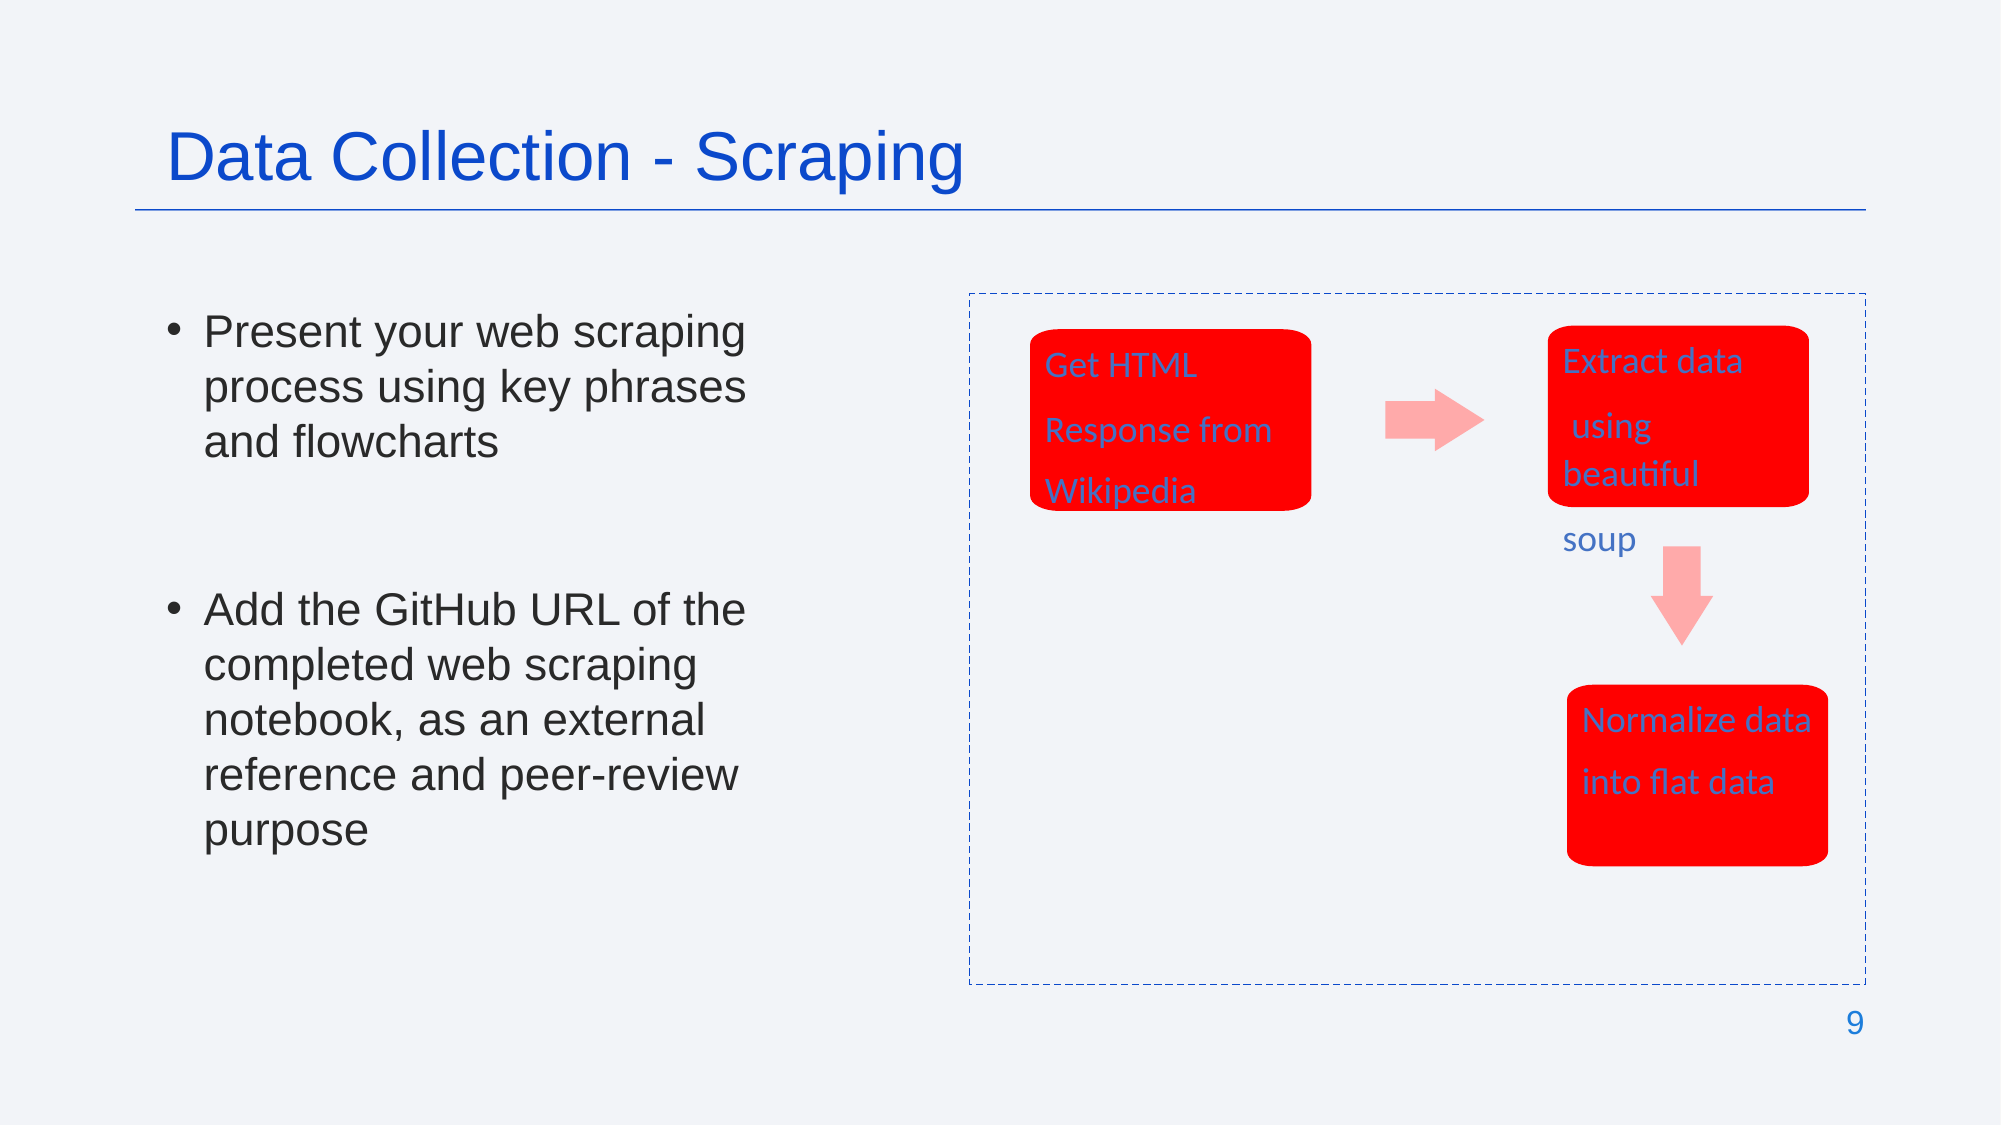

Data Collection - Scraping
Present your web scraping process using key phrases and flowcharts

Add the GitHub URL of the completed web scraping notebook, as an external reference and peer-review purpose

Extract data
 using beautiful
soup

Get HTML
Response from
Wikipedia

Normalize data
into flat data

9